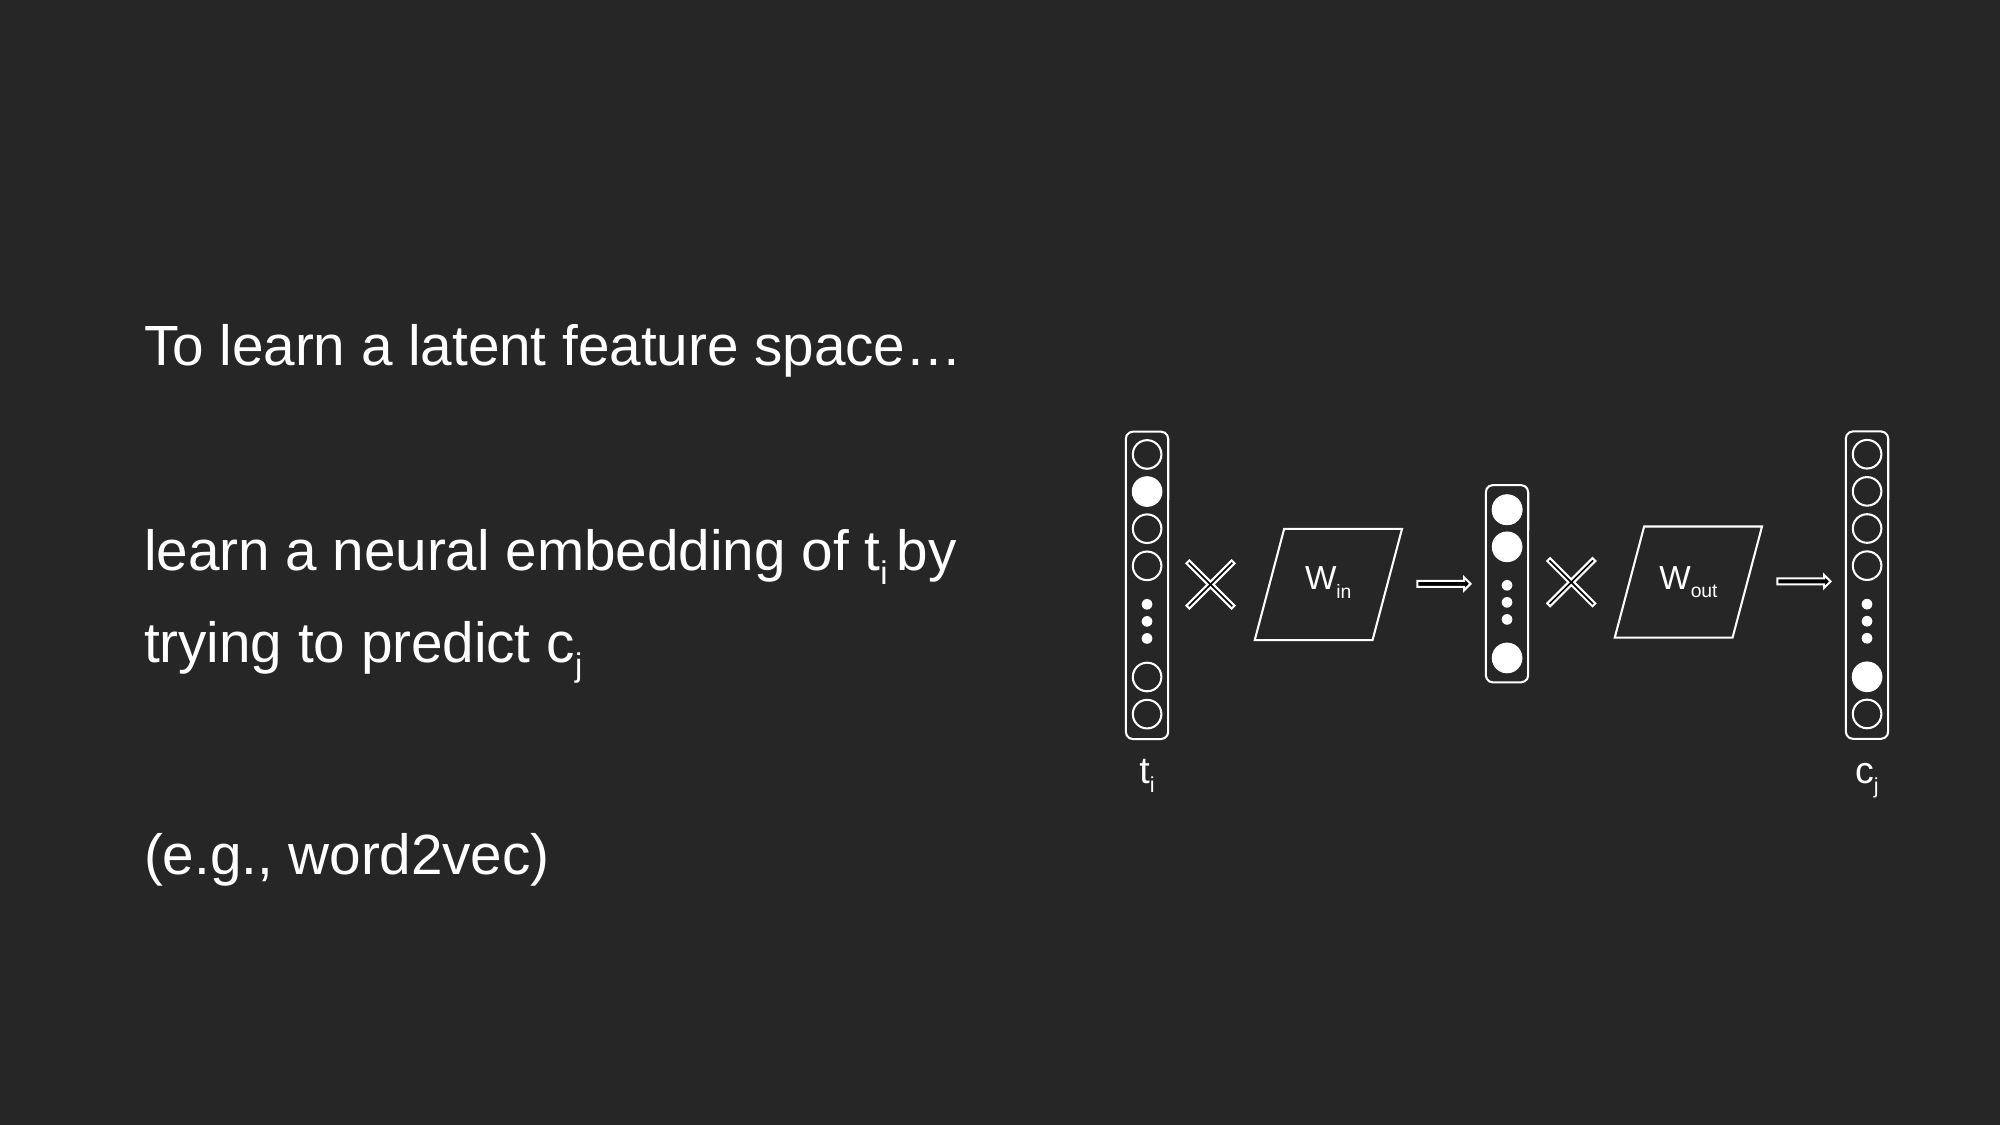

To learn a latent feature space…

learn a neural embedding of ti by trying to predict cj

(e.g., word2vec)

Wout
Win

ti
cj